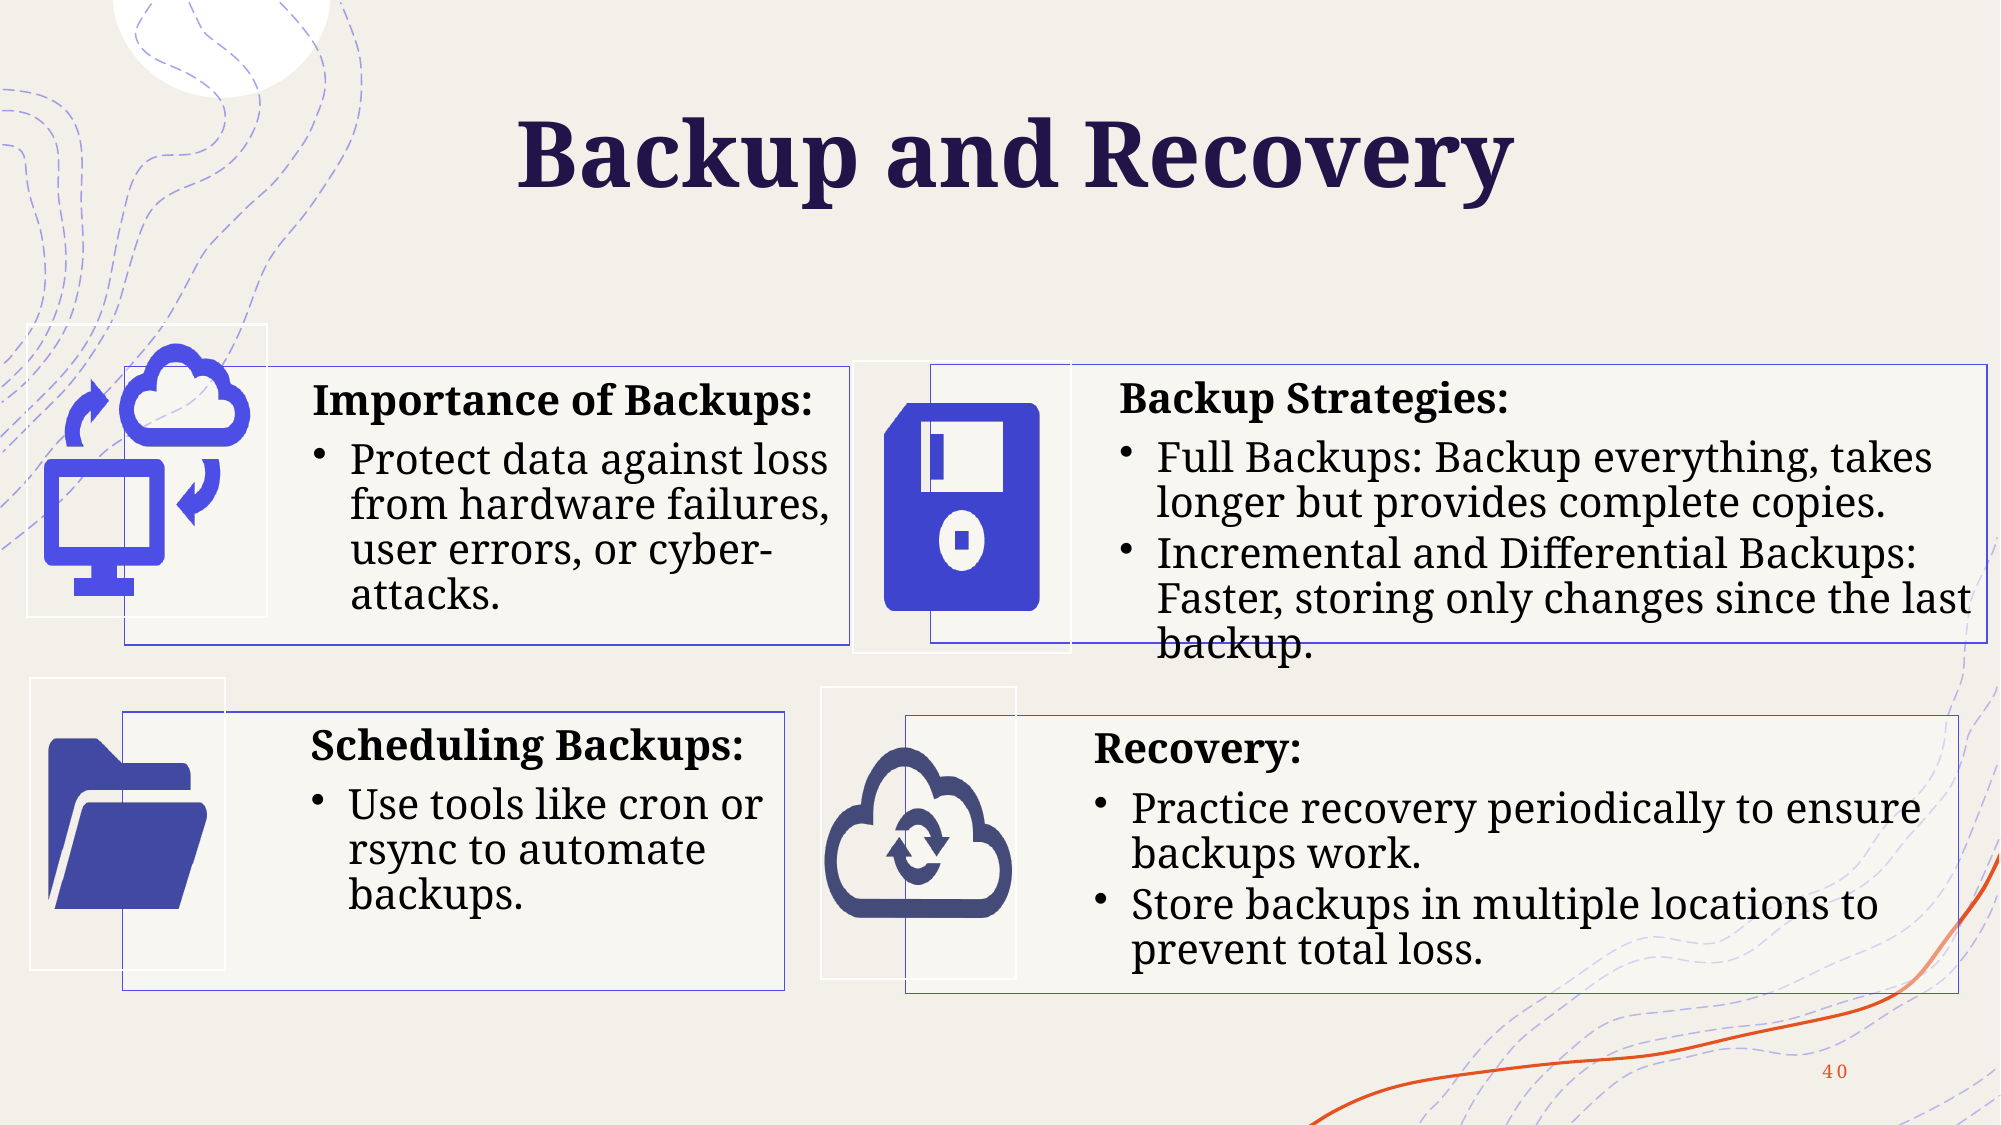

# Backup and Recovery
Importance of Backups:
Protect data against loss from hardware failures, user errors, or cyber-attacks.
Backup Strategies:
Full Backups: Backup everything, takes longer but provides complete copies.
Incremental and Differential Backups: Faster, storing only changes since the last backup.
Scheduling Backups:
Use tools like cron or rsync to automate backups.
Recovery:
Practice recovery periodically to ensure backups work.
Store backups in multiple locations to prevent total loss.

40